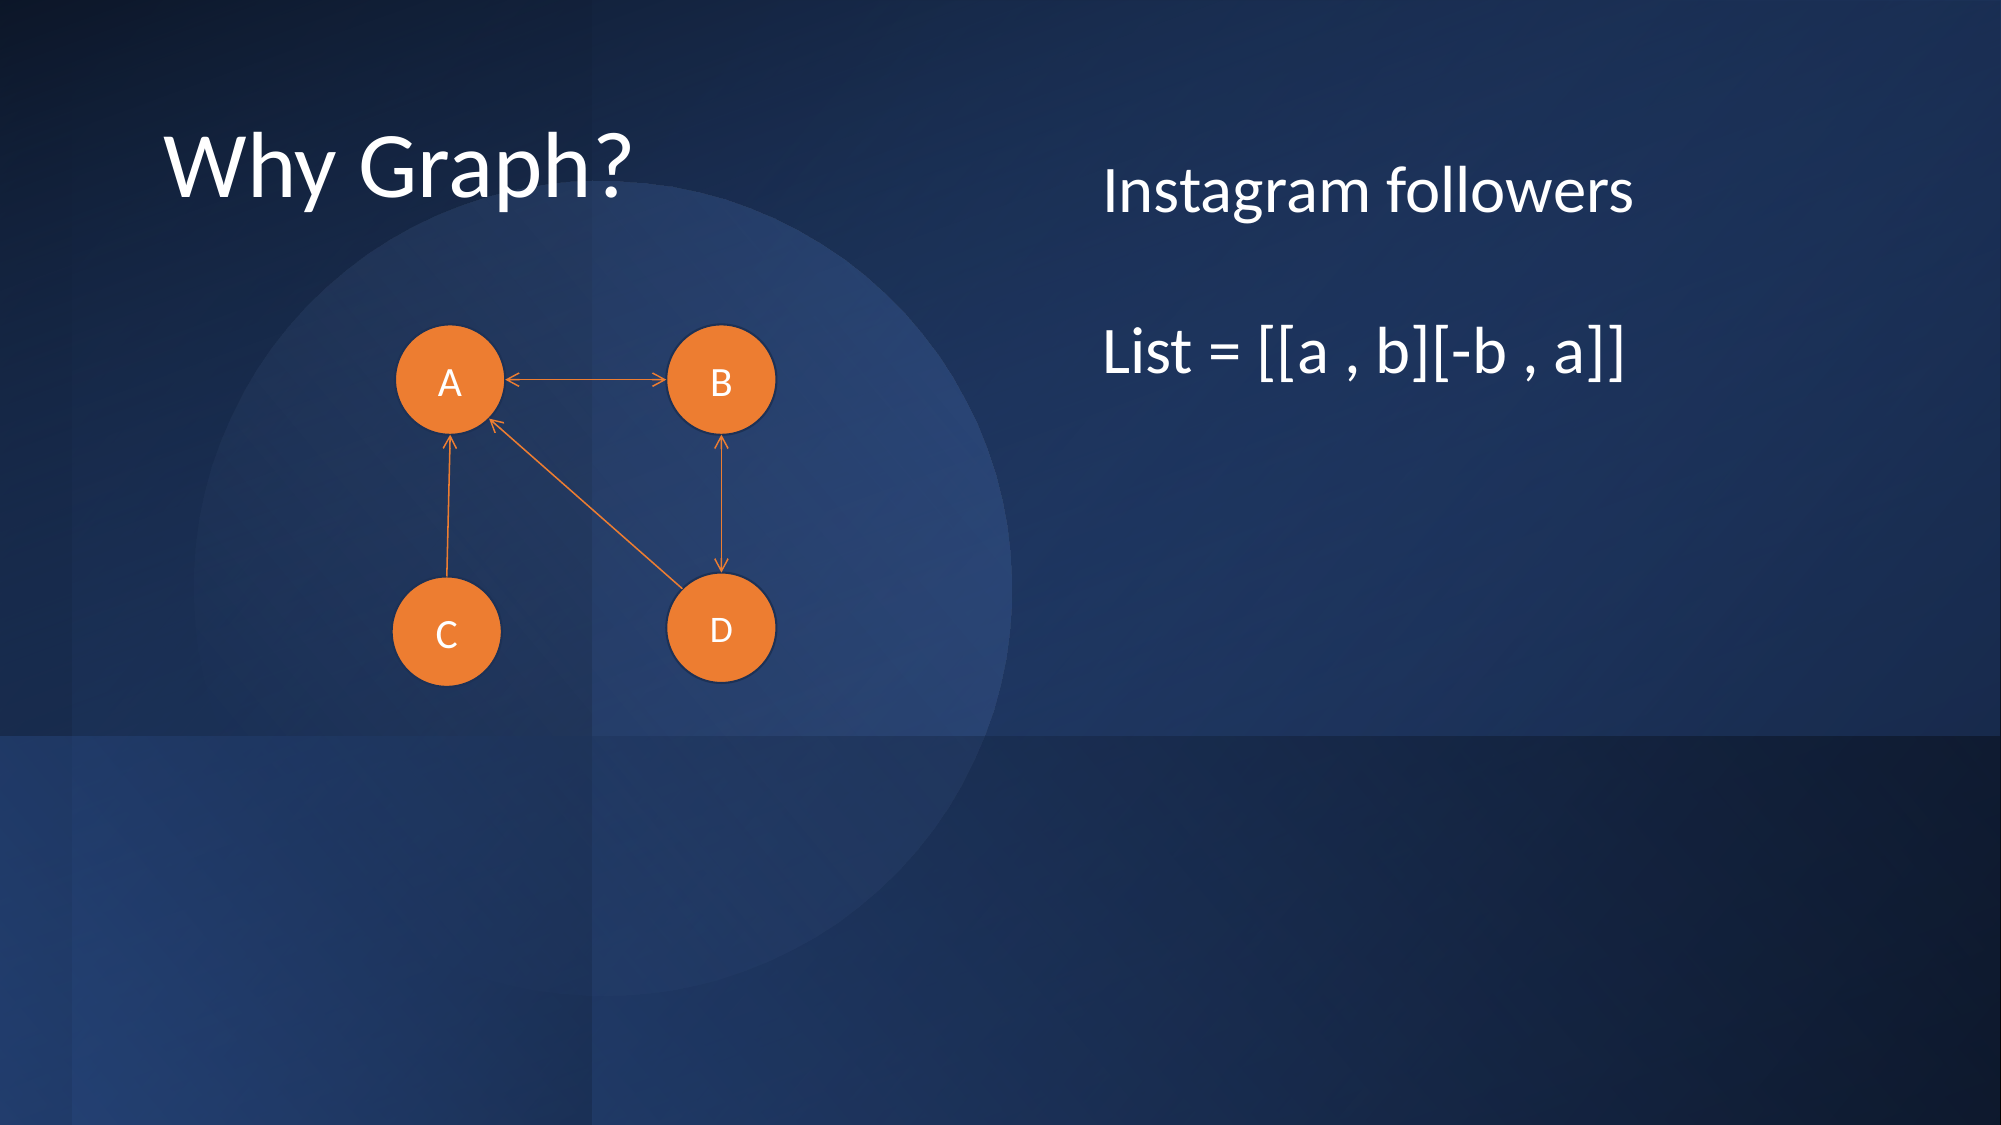

# Why Graph?
Instagram followers

List = [[a , b][-b , a]]
A
B
D
C